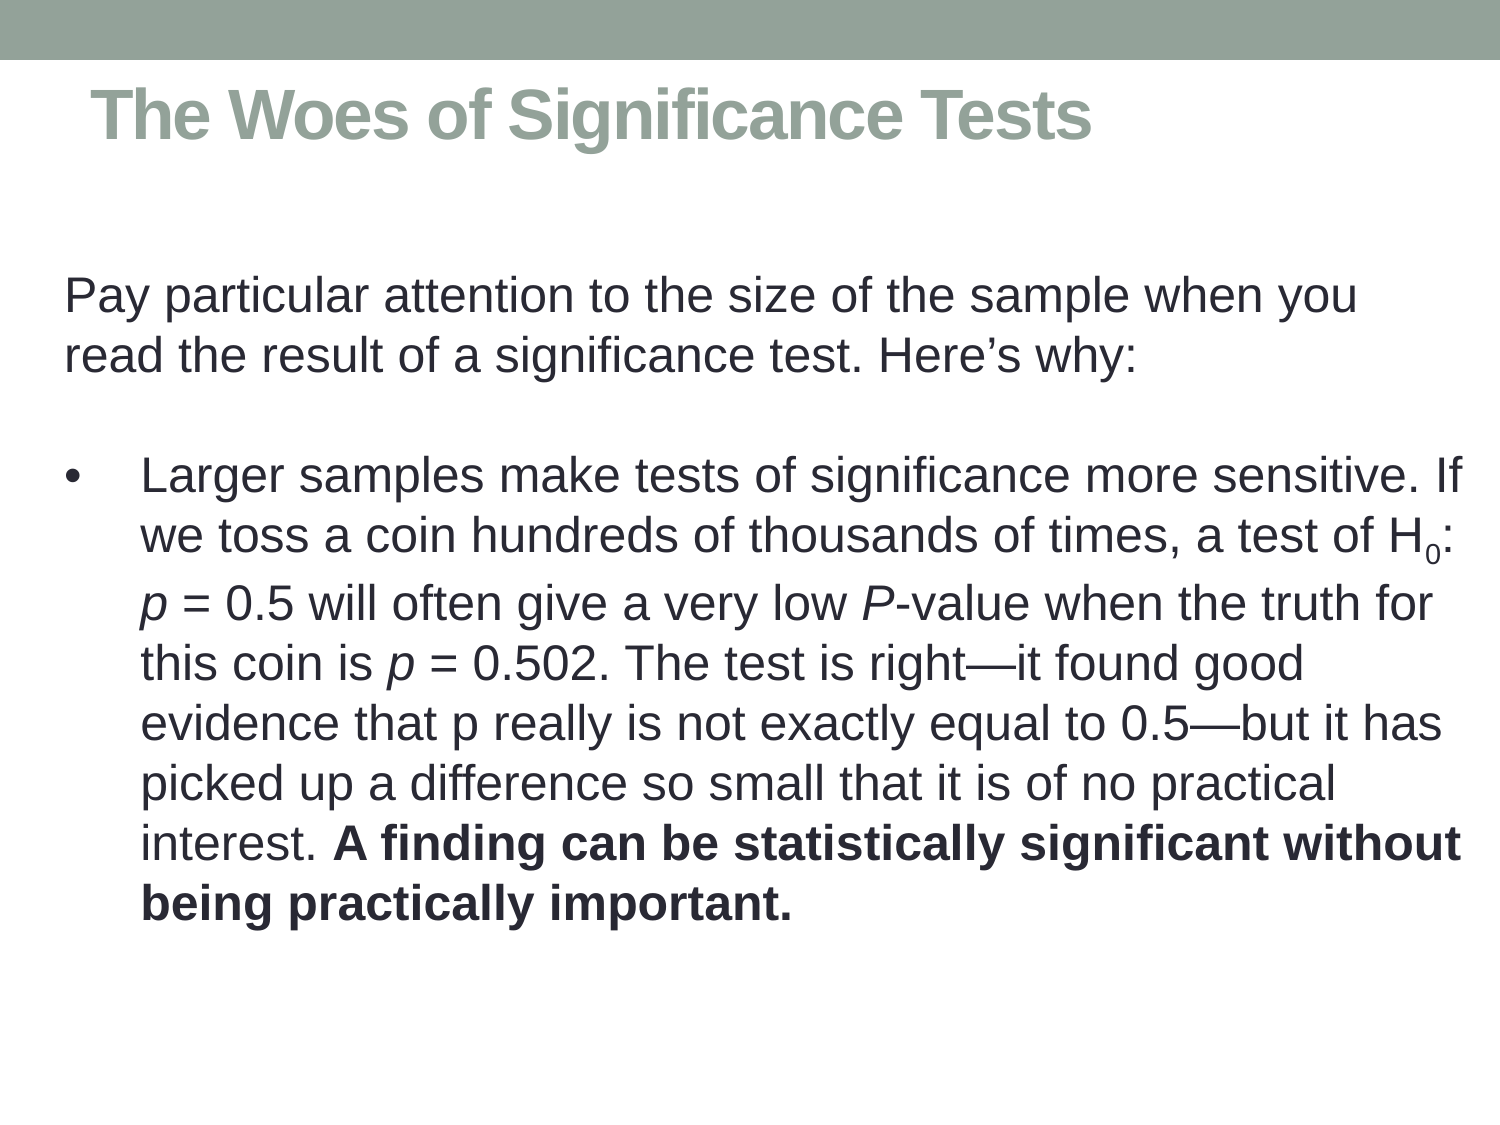

# The Woes of Significance Tests
Pay particular attention to the size of the sample when you read the result of a significance test. Here’s why:

• 	Larger samples make tests of significance more sensitive. If we toss a coin hundreds of thousands of times, a test of H0: p = 0.5 will often give a very low P-value when the truth for this coin is p = 0.502. The test is right—it found good evidence that p really is not exactly equal to 0.5—but it has picked up a difference so small that it is of no practical interest. A finding can be statistically significant without being practically important.